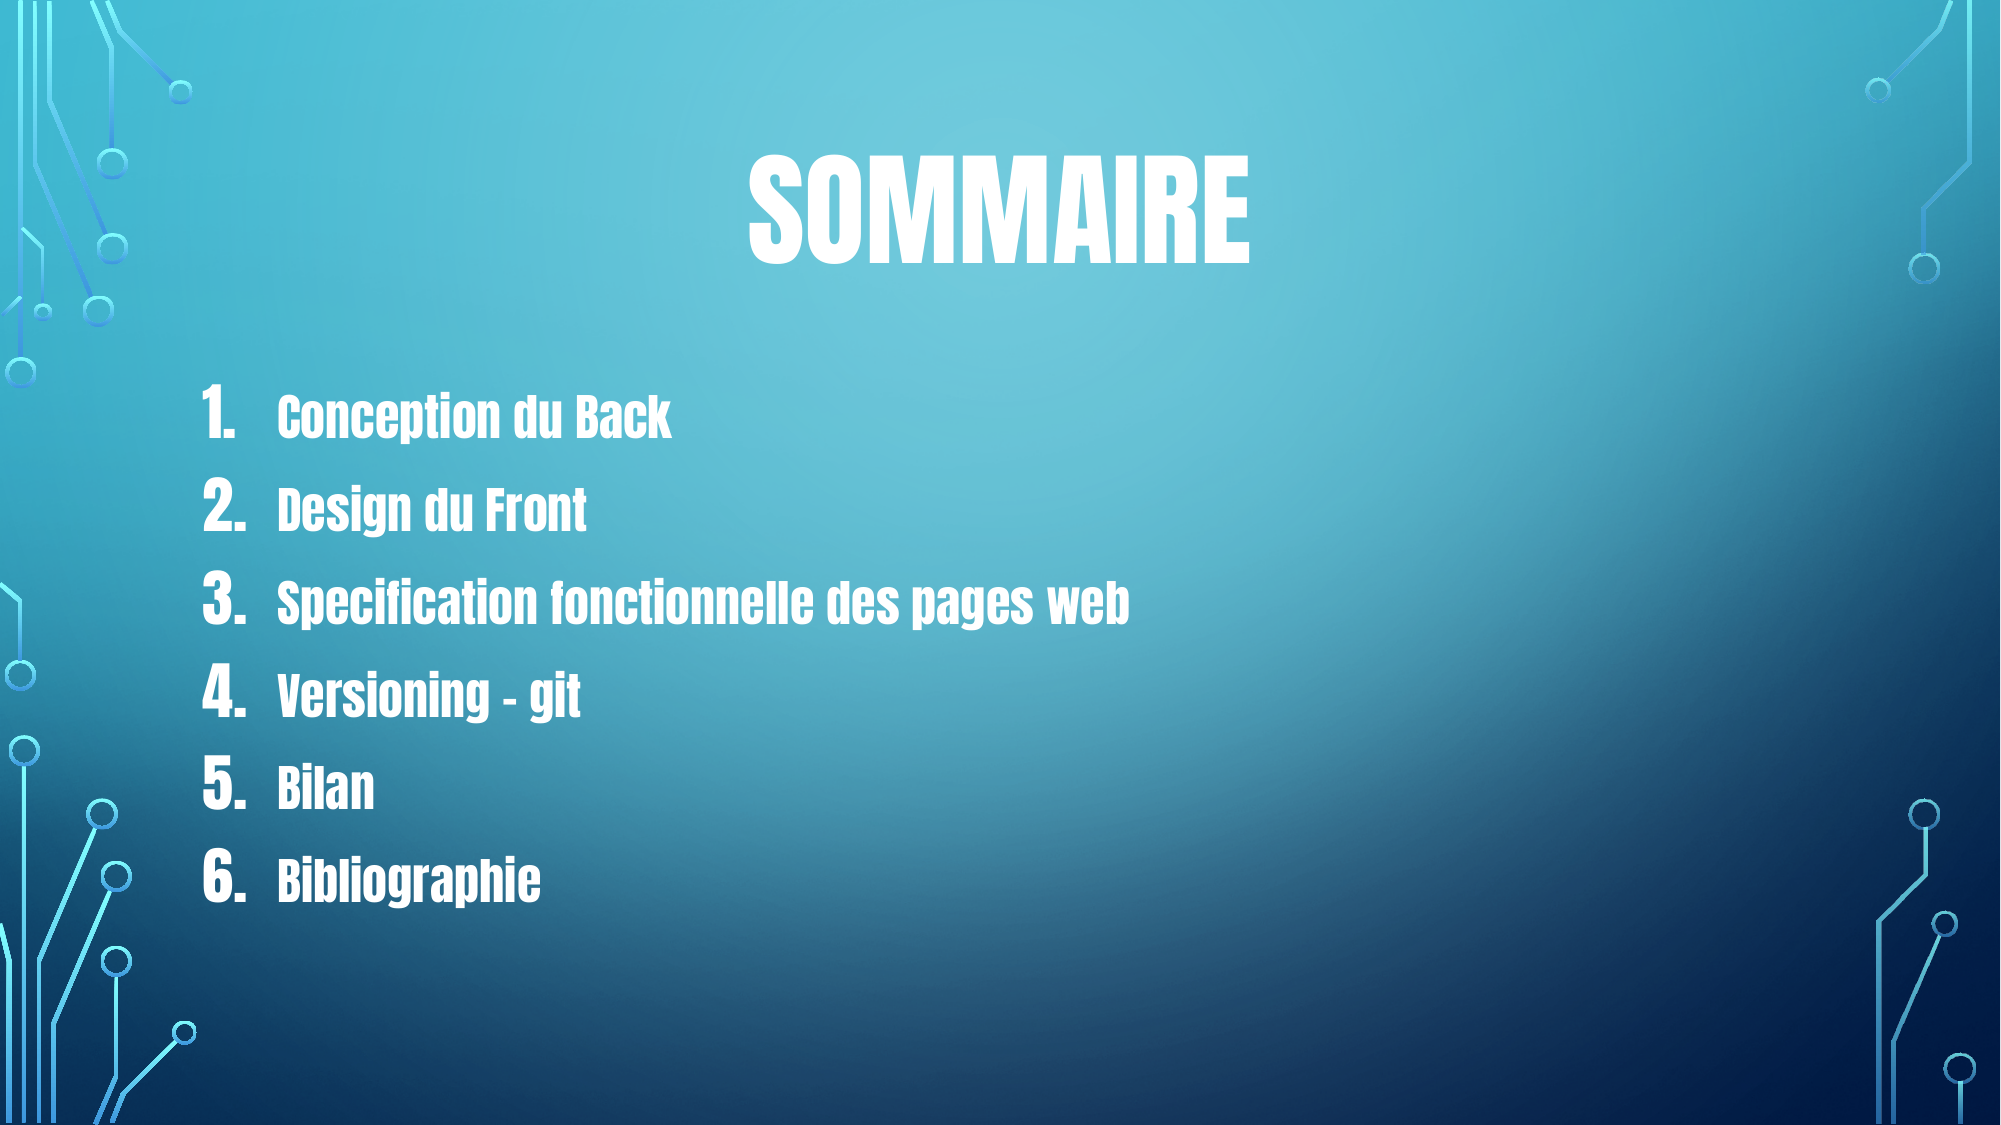

# SOMMAIRE
Conception du Back
Design du Front
Specification fonctionnelle des pages web
Versioning - git
Bilan
Bibliographie